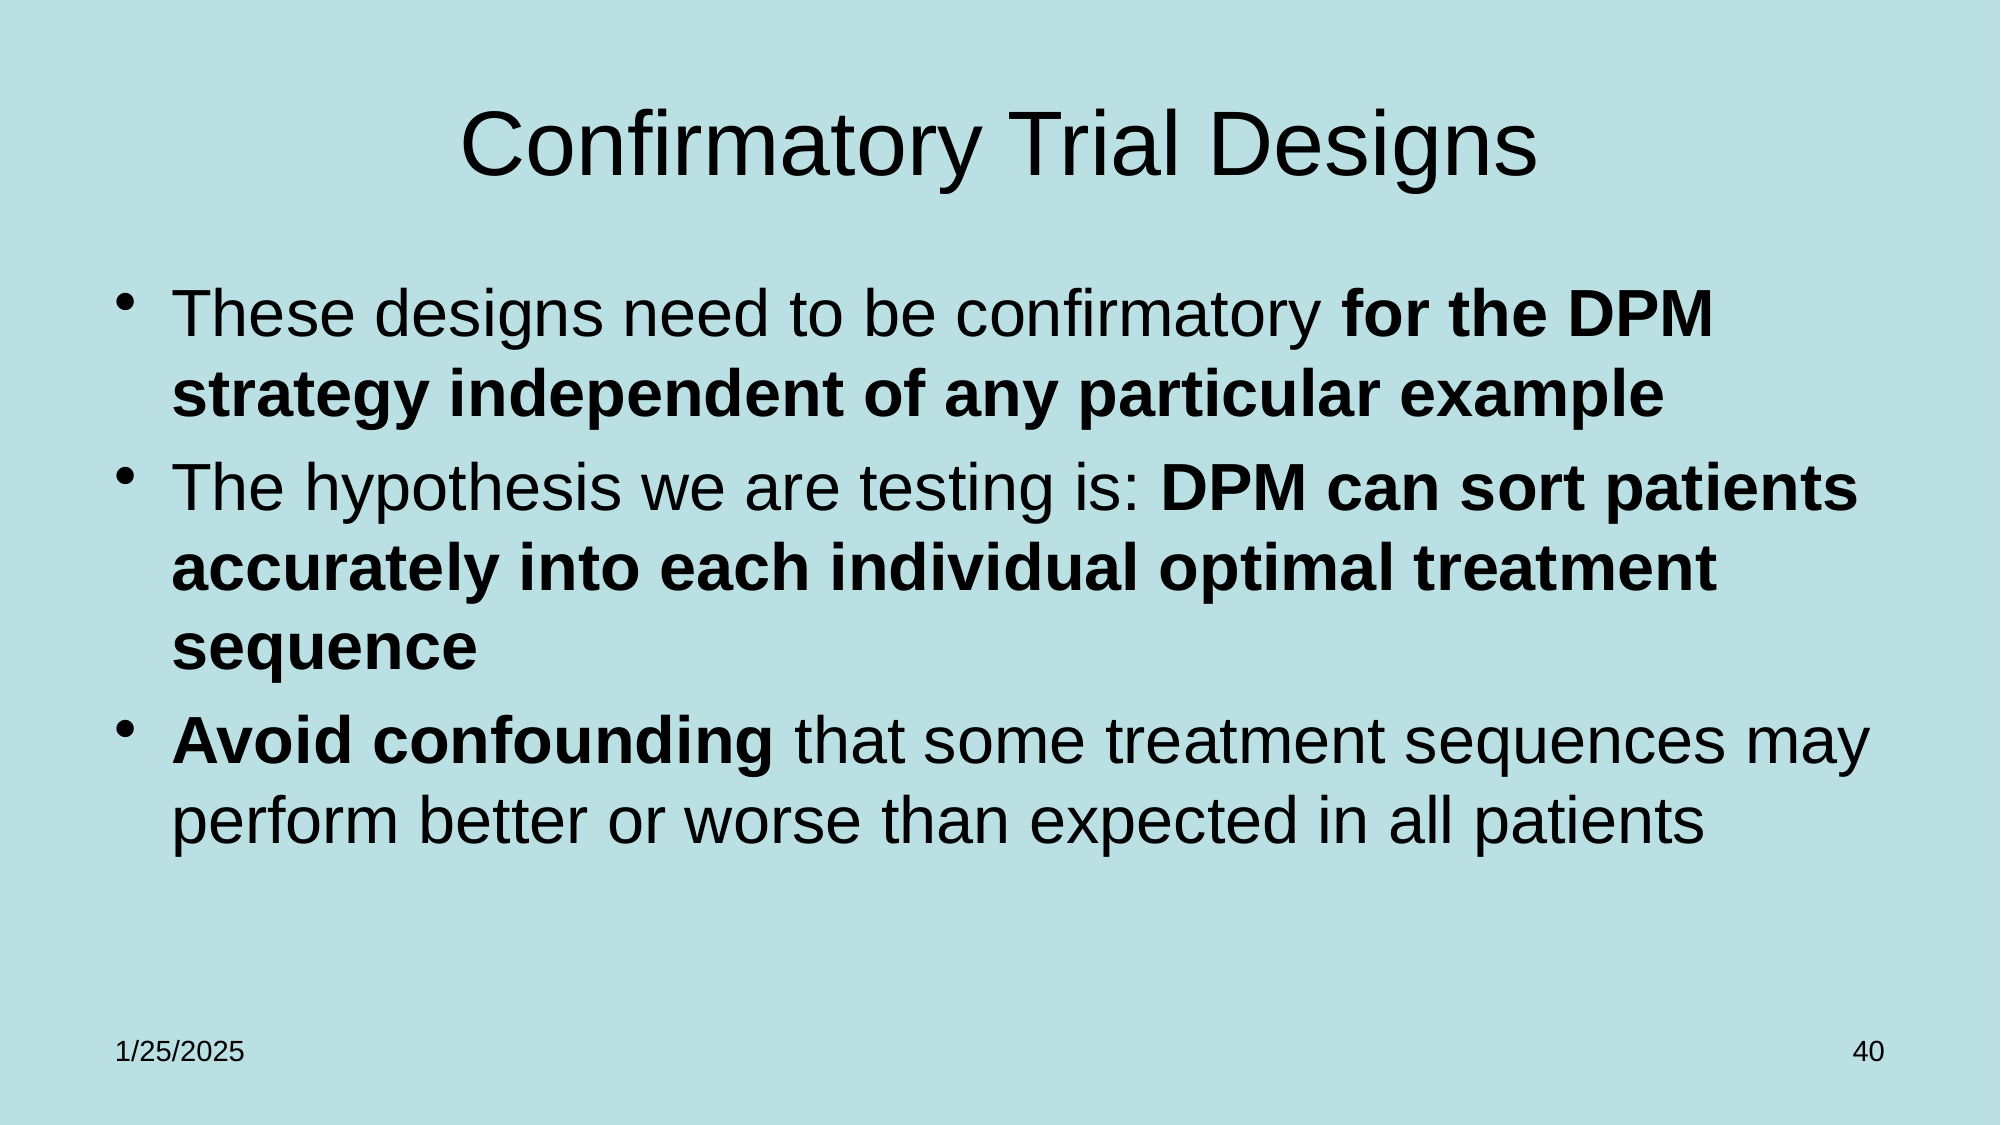

# Confirmatory Trial Designs
These designs need to be confirmatory for the DPM strategy independent of any particular example
The hypothesis we are testing is: DPM can sort patients accurately into each individual optimal treatment sequence
Avoid confounding that some treatment sequences may perform better or worse than expected in all patients

1/25/2025
40